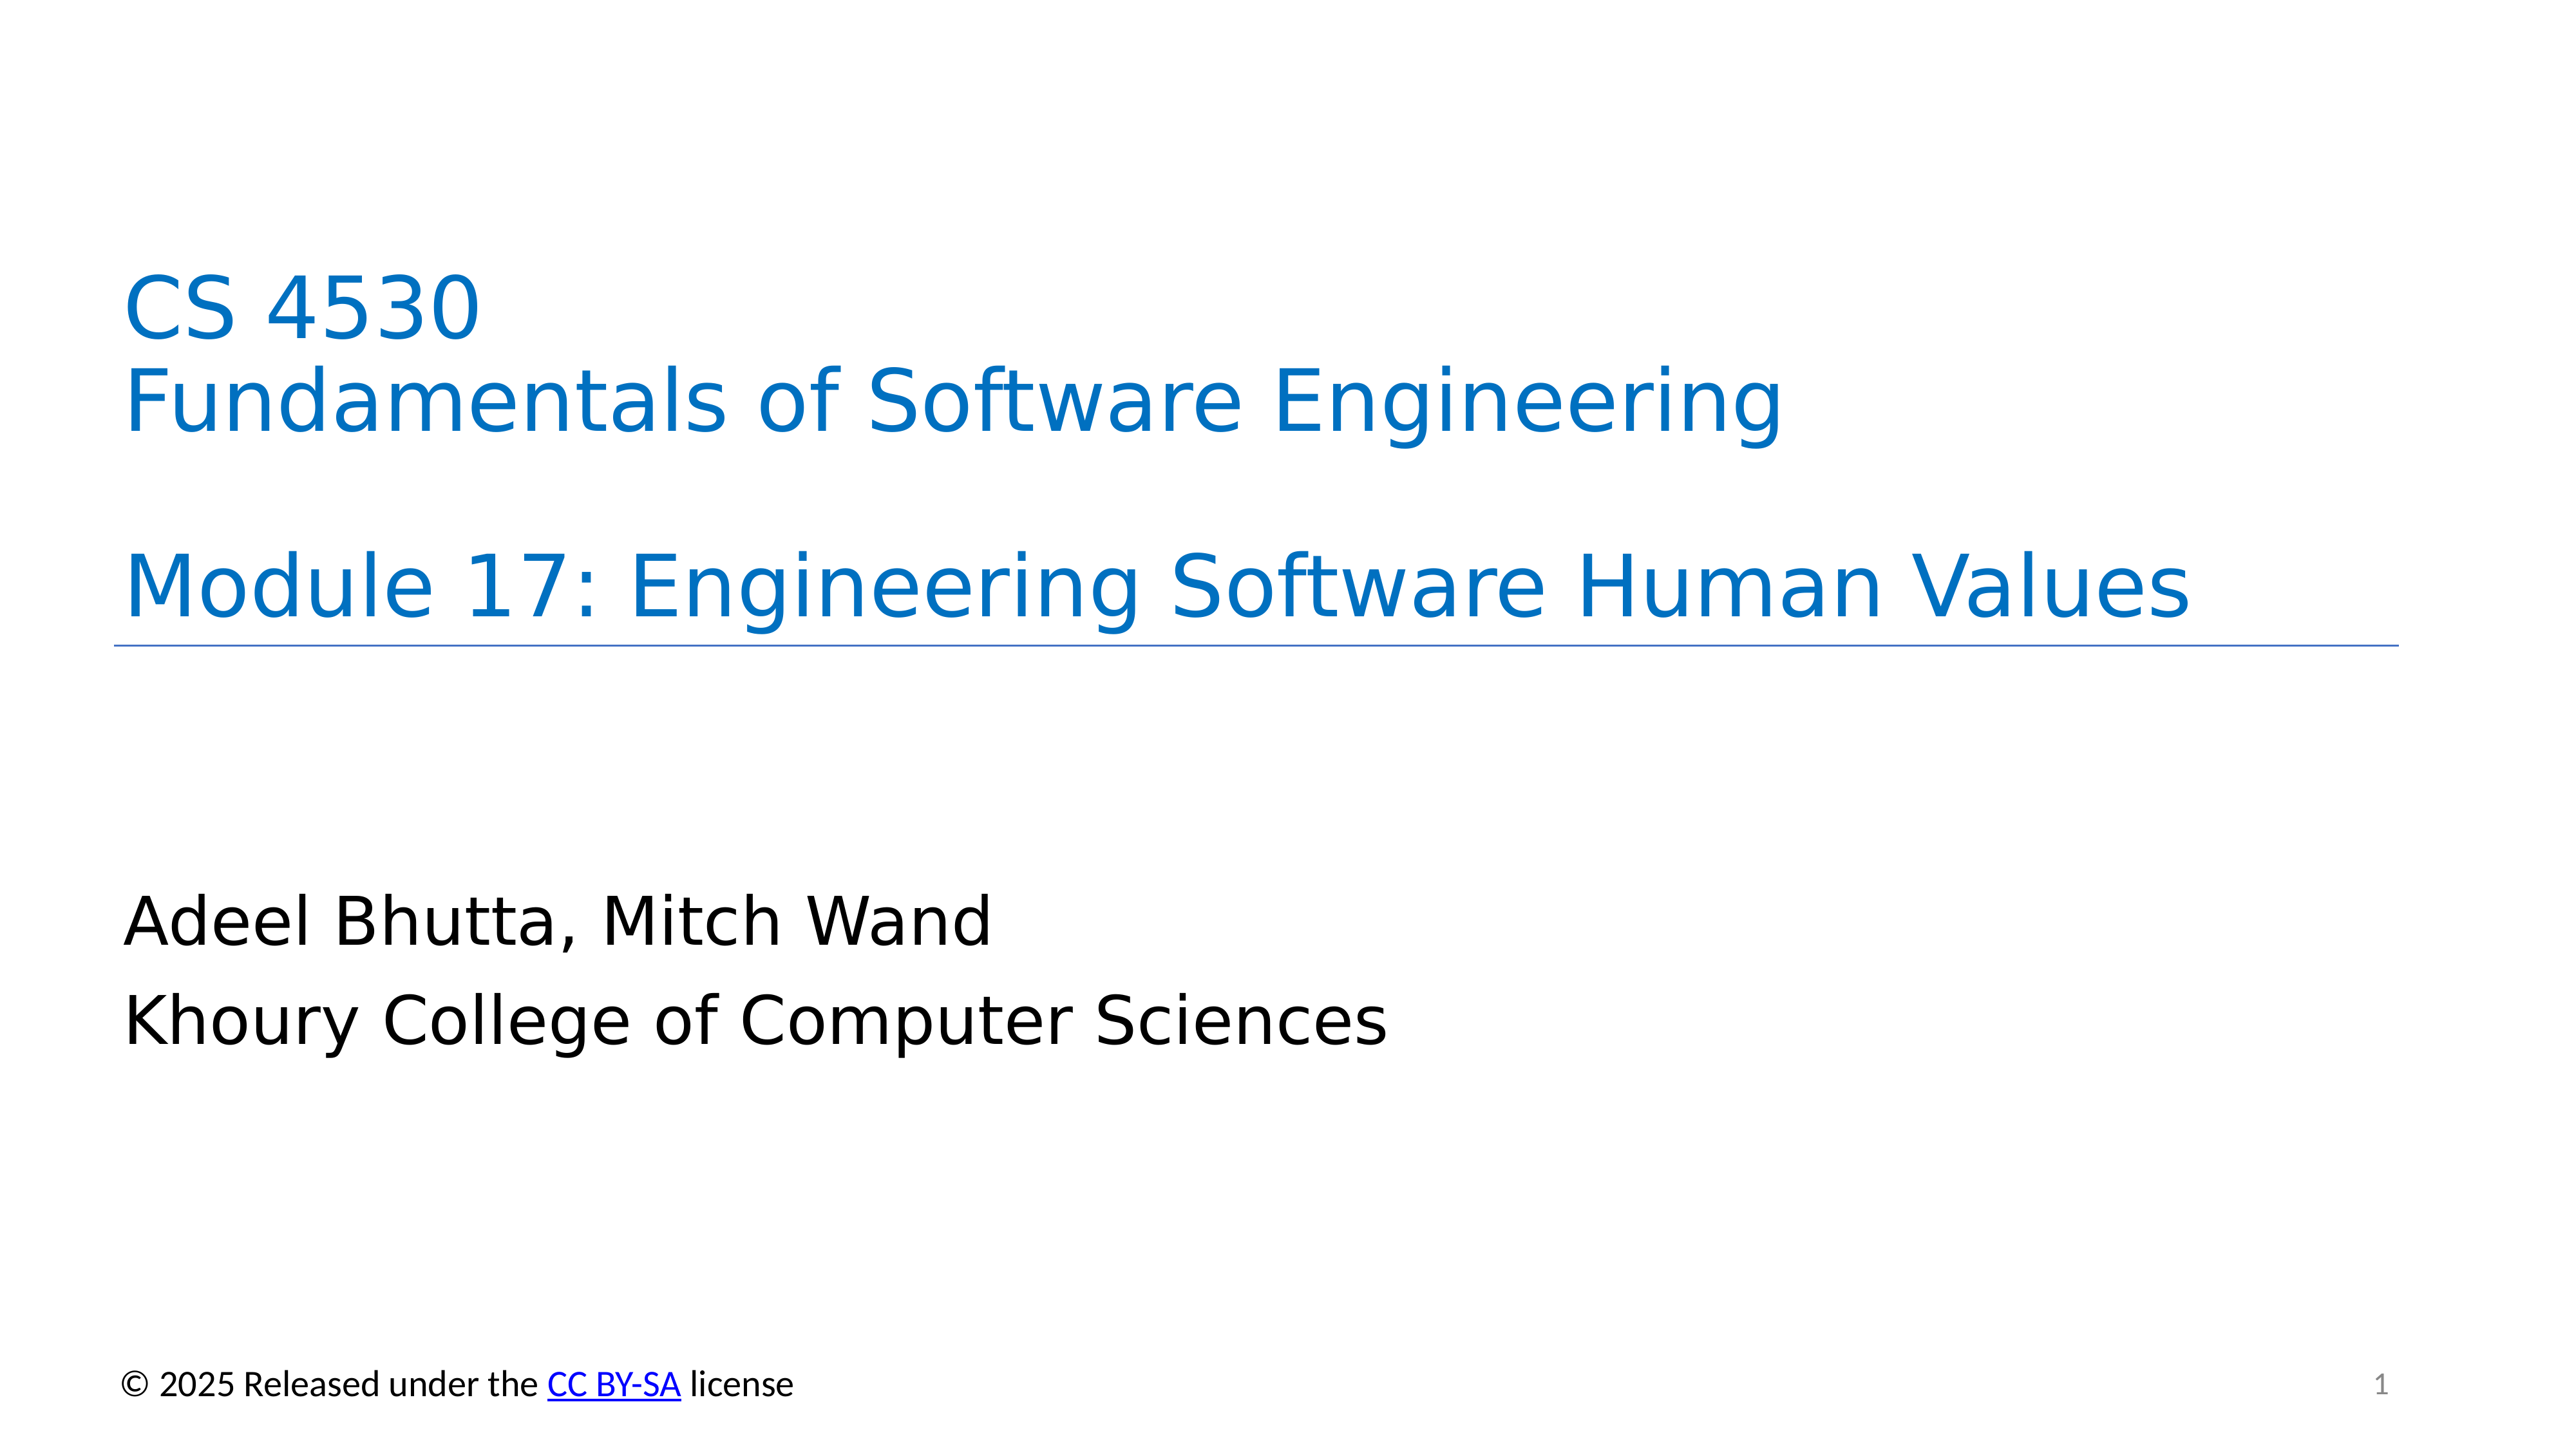

# CS 4530
Fundamentals of Software Engineering

Module 17: Engineering Software Human Values
Adeel Bhutta, Mitch Wand
Khoury College of Computer Sciences
© 2025 Released under the CC BY-SA license
1